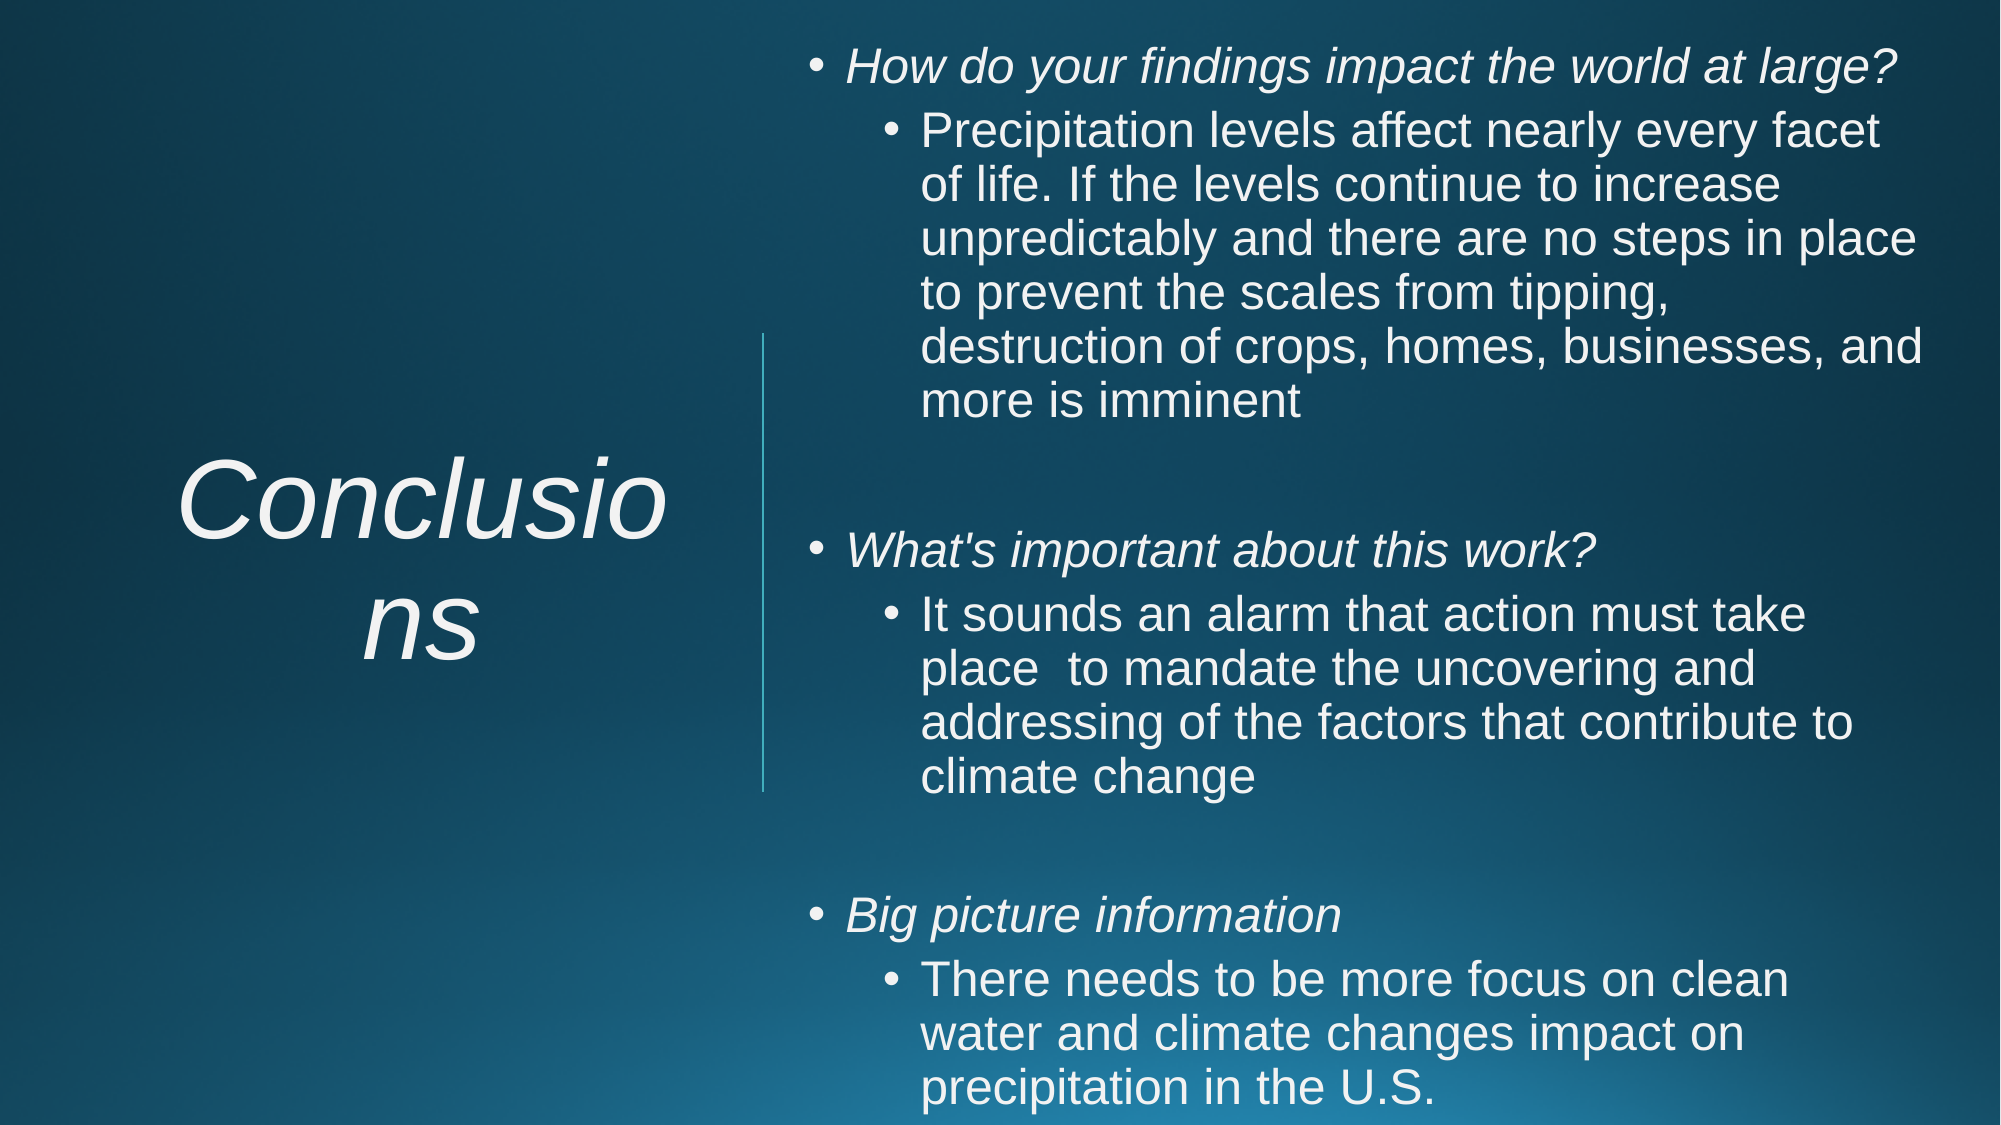

How do your findings impact the world at large?
Precipitation levels affect nearly every facet of life. If the levels continue to increase unpredictably and there are no steps in place to prevent the scales from tipping, destruction of crops, homes, businesses, and more is imminent

What's important about this work?
It sounds an alarm that action must take place  to mandate the uncovering and addressing of the factors that contribute to climate change

Big picture information
There needs to be more focus on clean water and climate changes impact on precipitation in the U.S.
# Conclusions